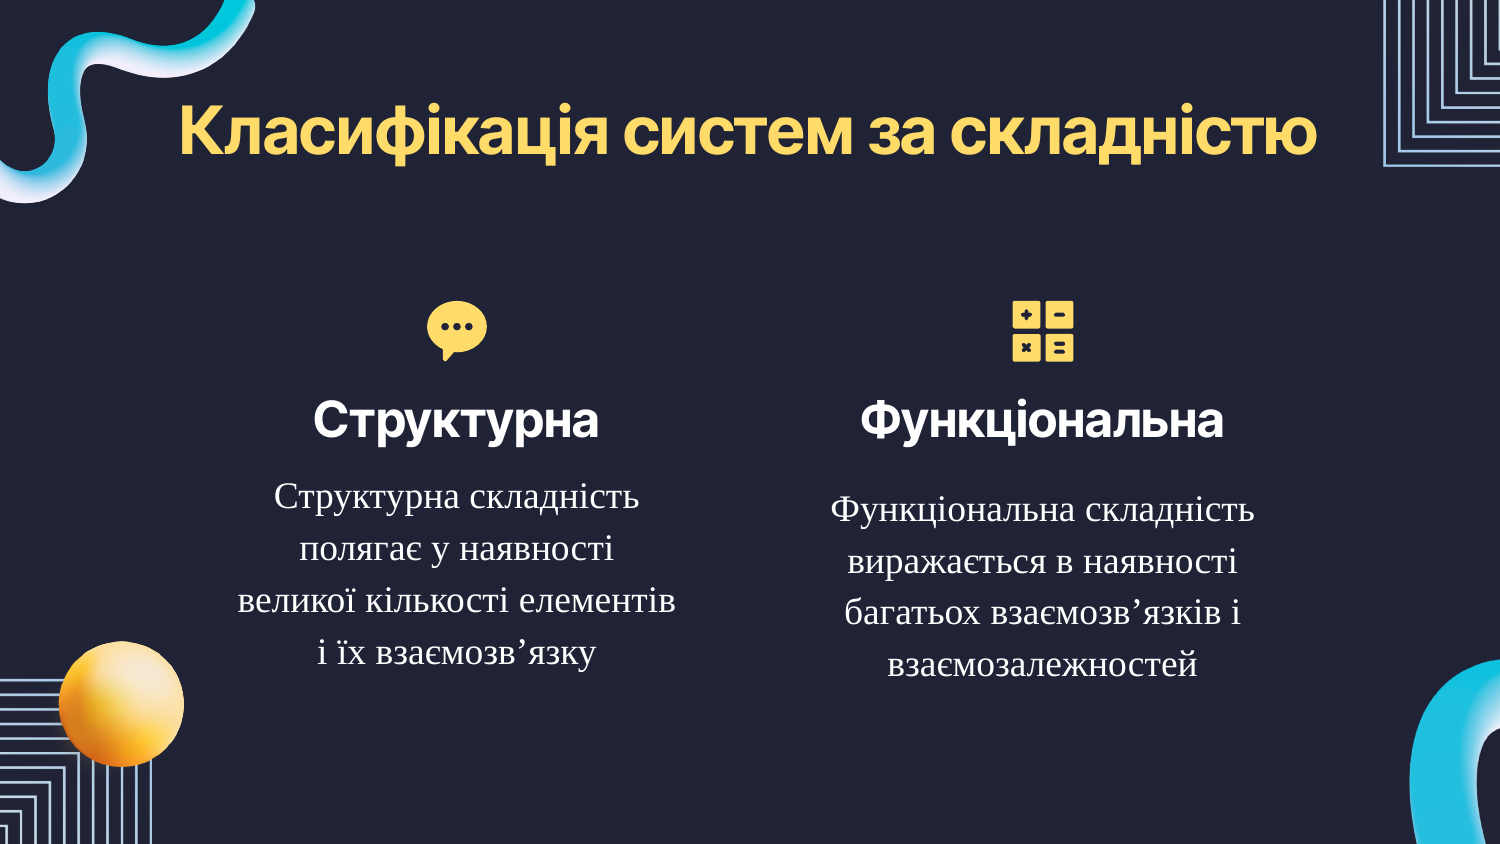

# Класифікація систем за складністю

Структурна
Функціональна
Структурна складність полягає у наявності великої кількості елементів і їх взаємозв’язку
Функціональна складність виражається в наявності багатьох взаємозв’язків і взаємозалежностей